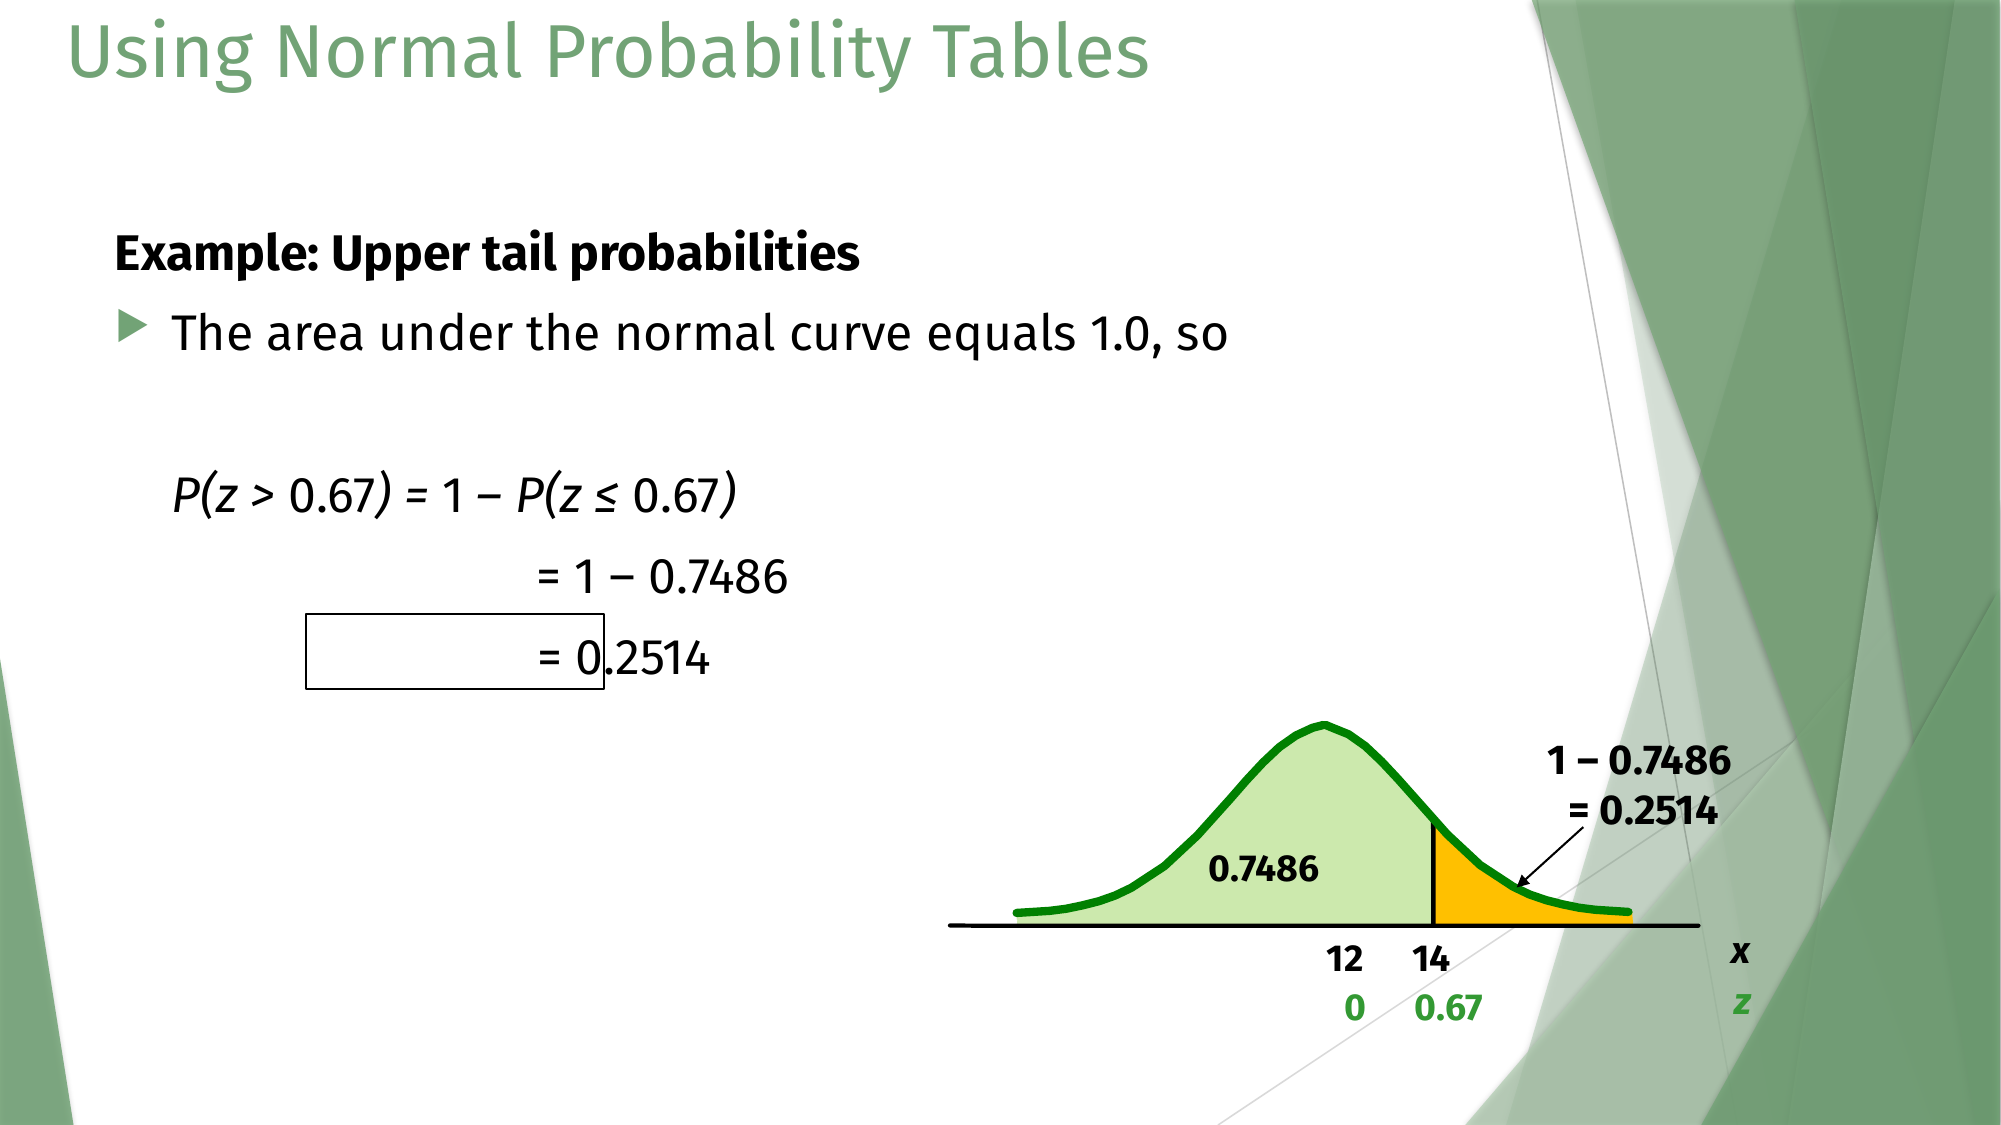

# Using Normal Probability Tables
Example: Upper tail probabilities
The area under the normal curve equals 1.0, so

	P(z > 0.67) = 1 – P(z ≤ 0.67)
			     = 1 – 0.7486
			     = 0.2514

1 – 0.7486
  = 0.2514

0.7486
x

12
14
z
0
0.67